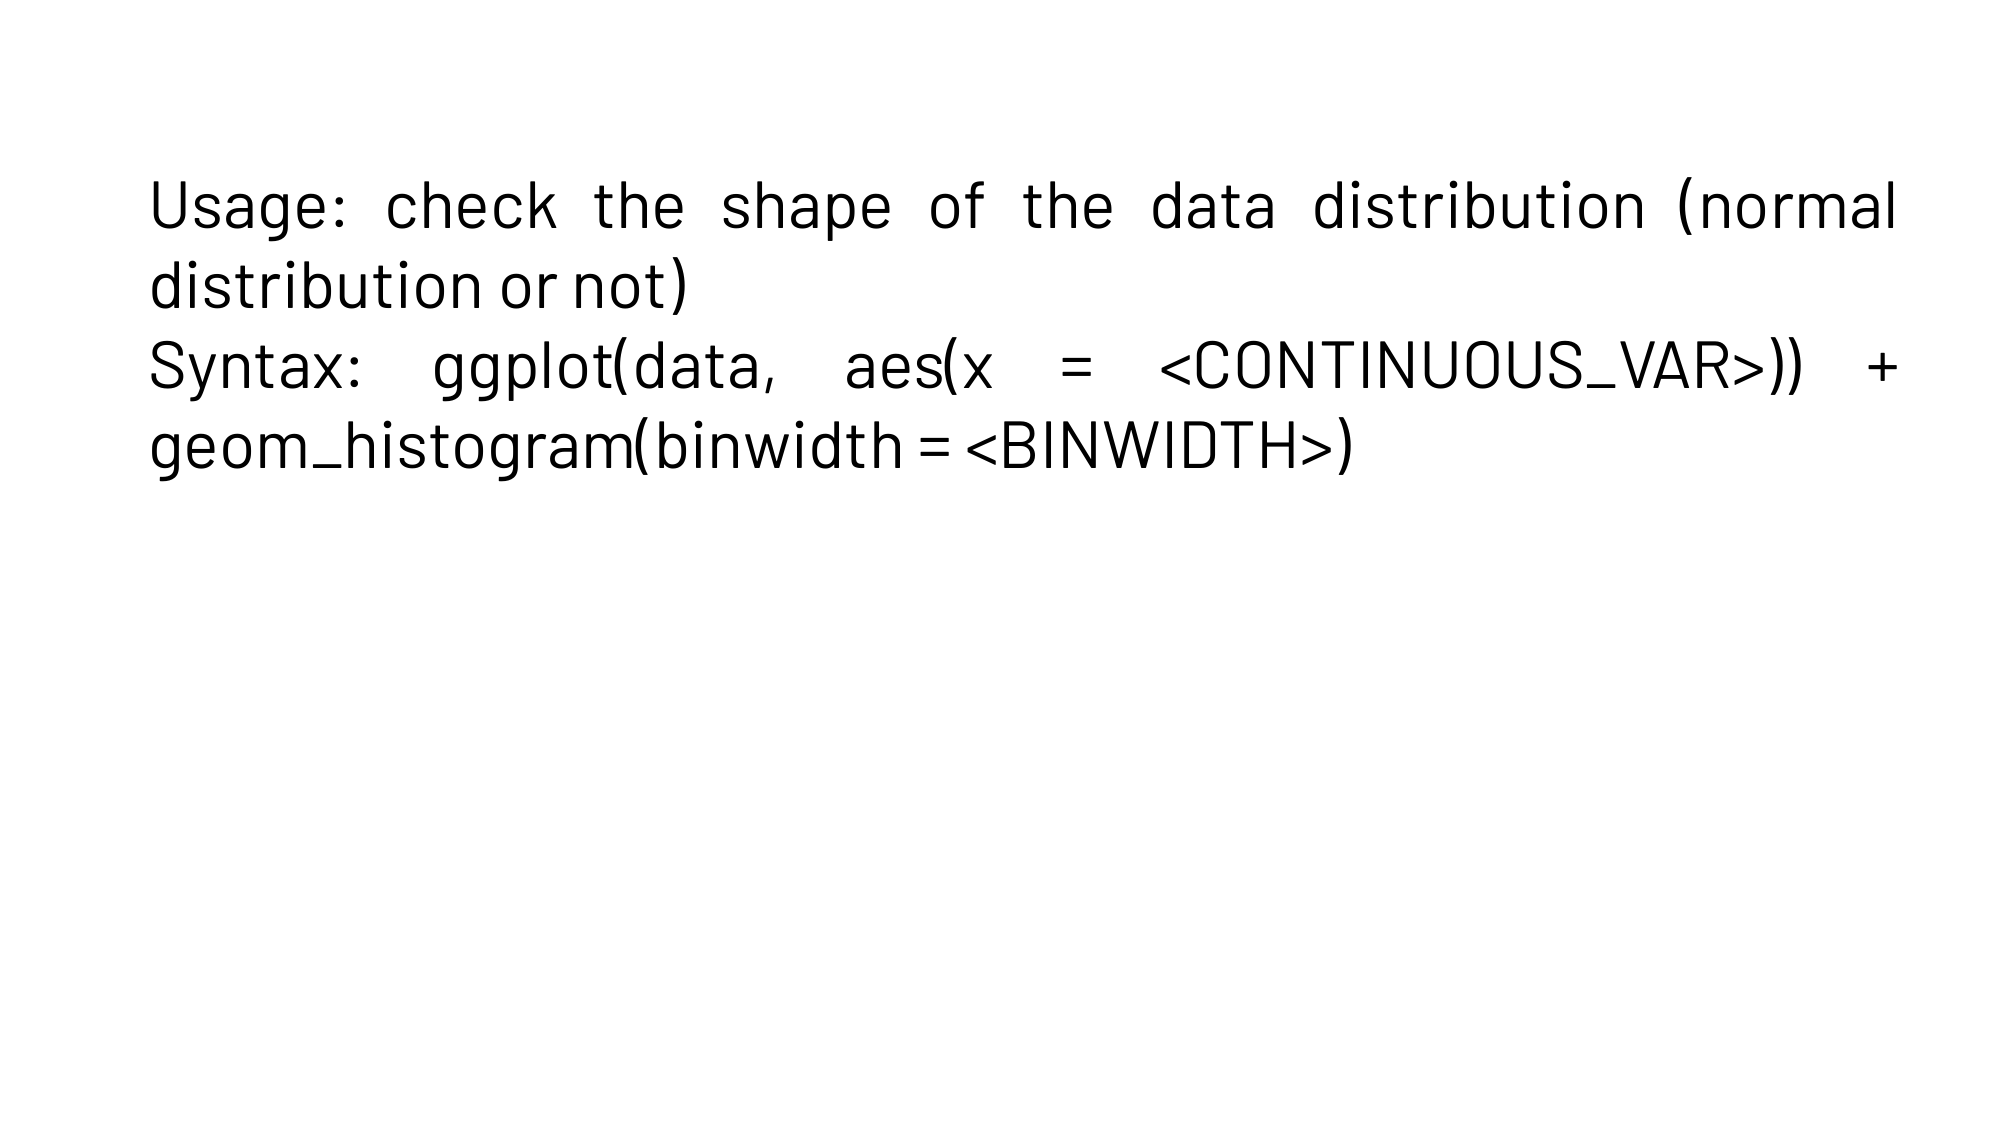

Usage: check the shape of the data distribution (normal distribution or not)
Syntax: ggplot(data, aes(x = <CONTINUOUS_VAR>)) + geom_histogram(binwidth = <BINWIDTH>)